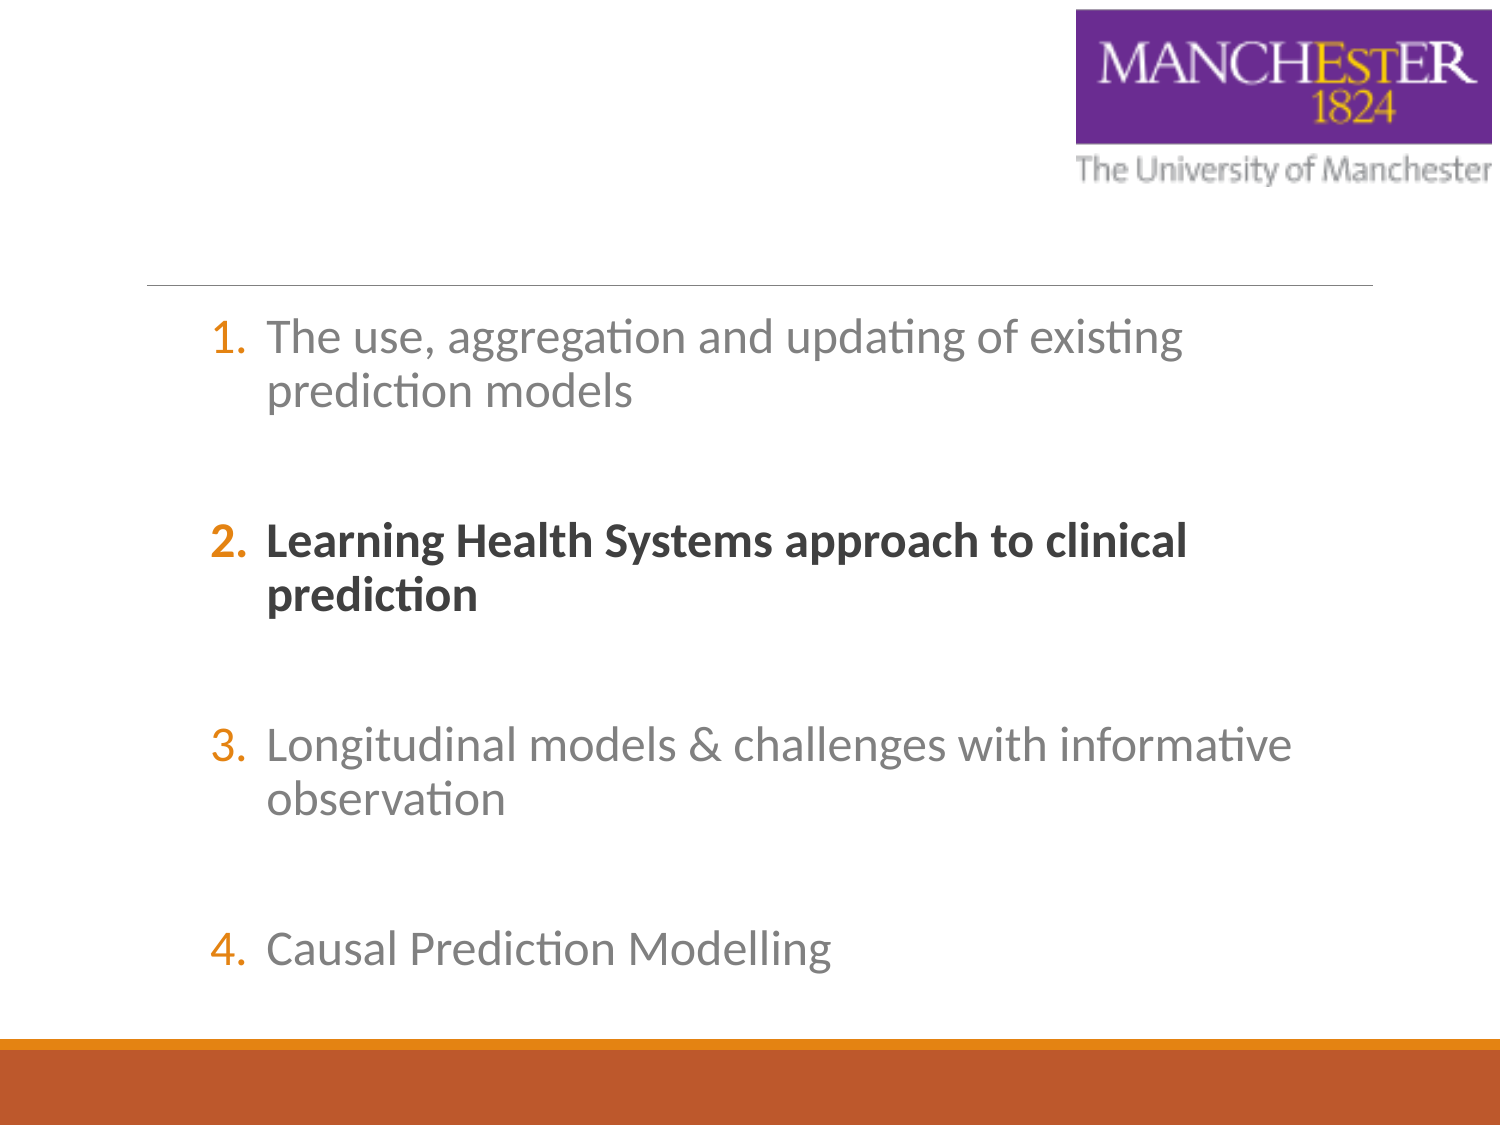

#
The use, aggregation and updating of existing prediction models

Learning Health Systems approach to clinical prediction

Longitudinal models & challenges with informative observation

Causal Prediction Modelling